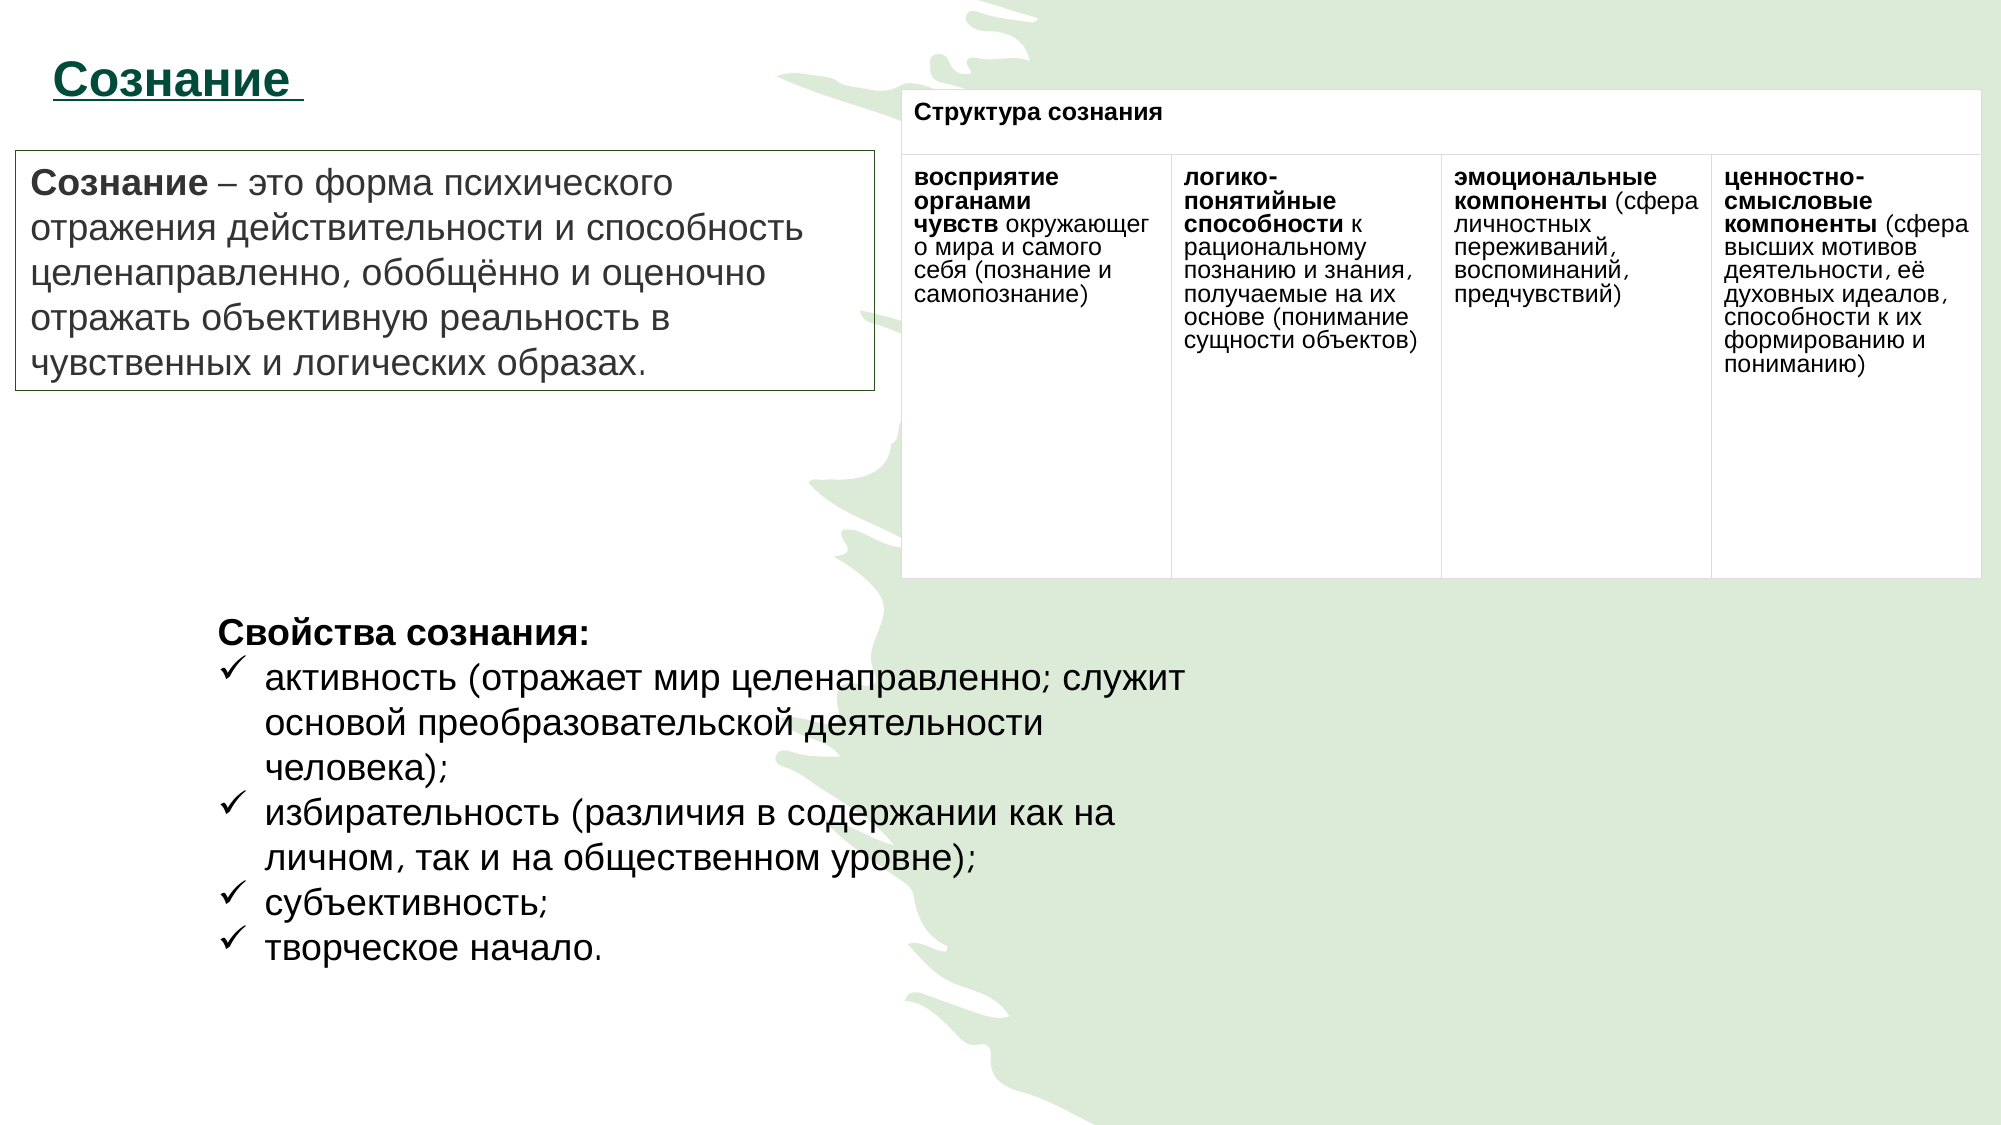

# Сознание
| Структура сознания |  |  |  |
| --- | --- | --- | --- |
| восприятие органами чувств окружающего мира и самого себя (познание и самопознание) | логико-понятийные способности к рациональному познанию и знания, получаемые на их основе (понимание сущности объектов) | эмоциональные компоненты (сфера личностных переживаний, воспоминаний, предчувствий) | ценностно-смысловые компоненты (сфера высших мотивов деятельности, её духовных идеалов, способности к их формированию и пониманию) |
Сознание – это форма психического отражения действительности и способность целенаправленно, обобщённо и оценочно отражать объективную реальность в чувственных и логических образах.
​​​​​​​
Свойства сознания:
активность (отражает мир целенаправленно; служит основой преобразовательской деятельности человека);
избирательность (различия в содержании как на личном, так и на общественном уровне);
субъективность;
творческое начало.